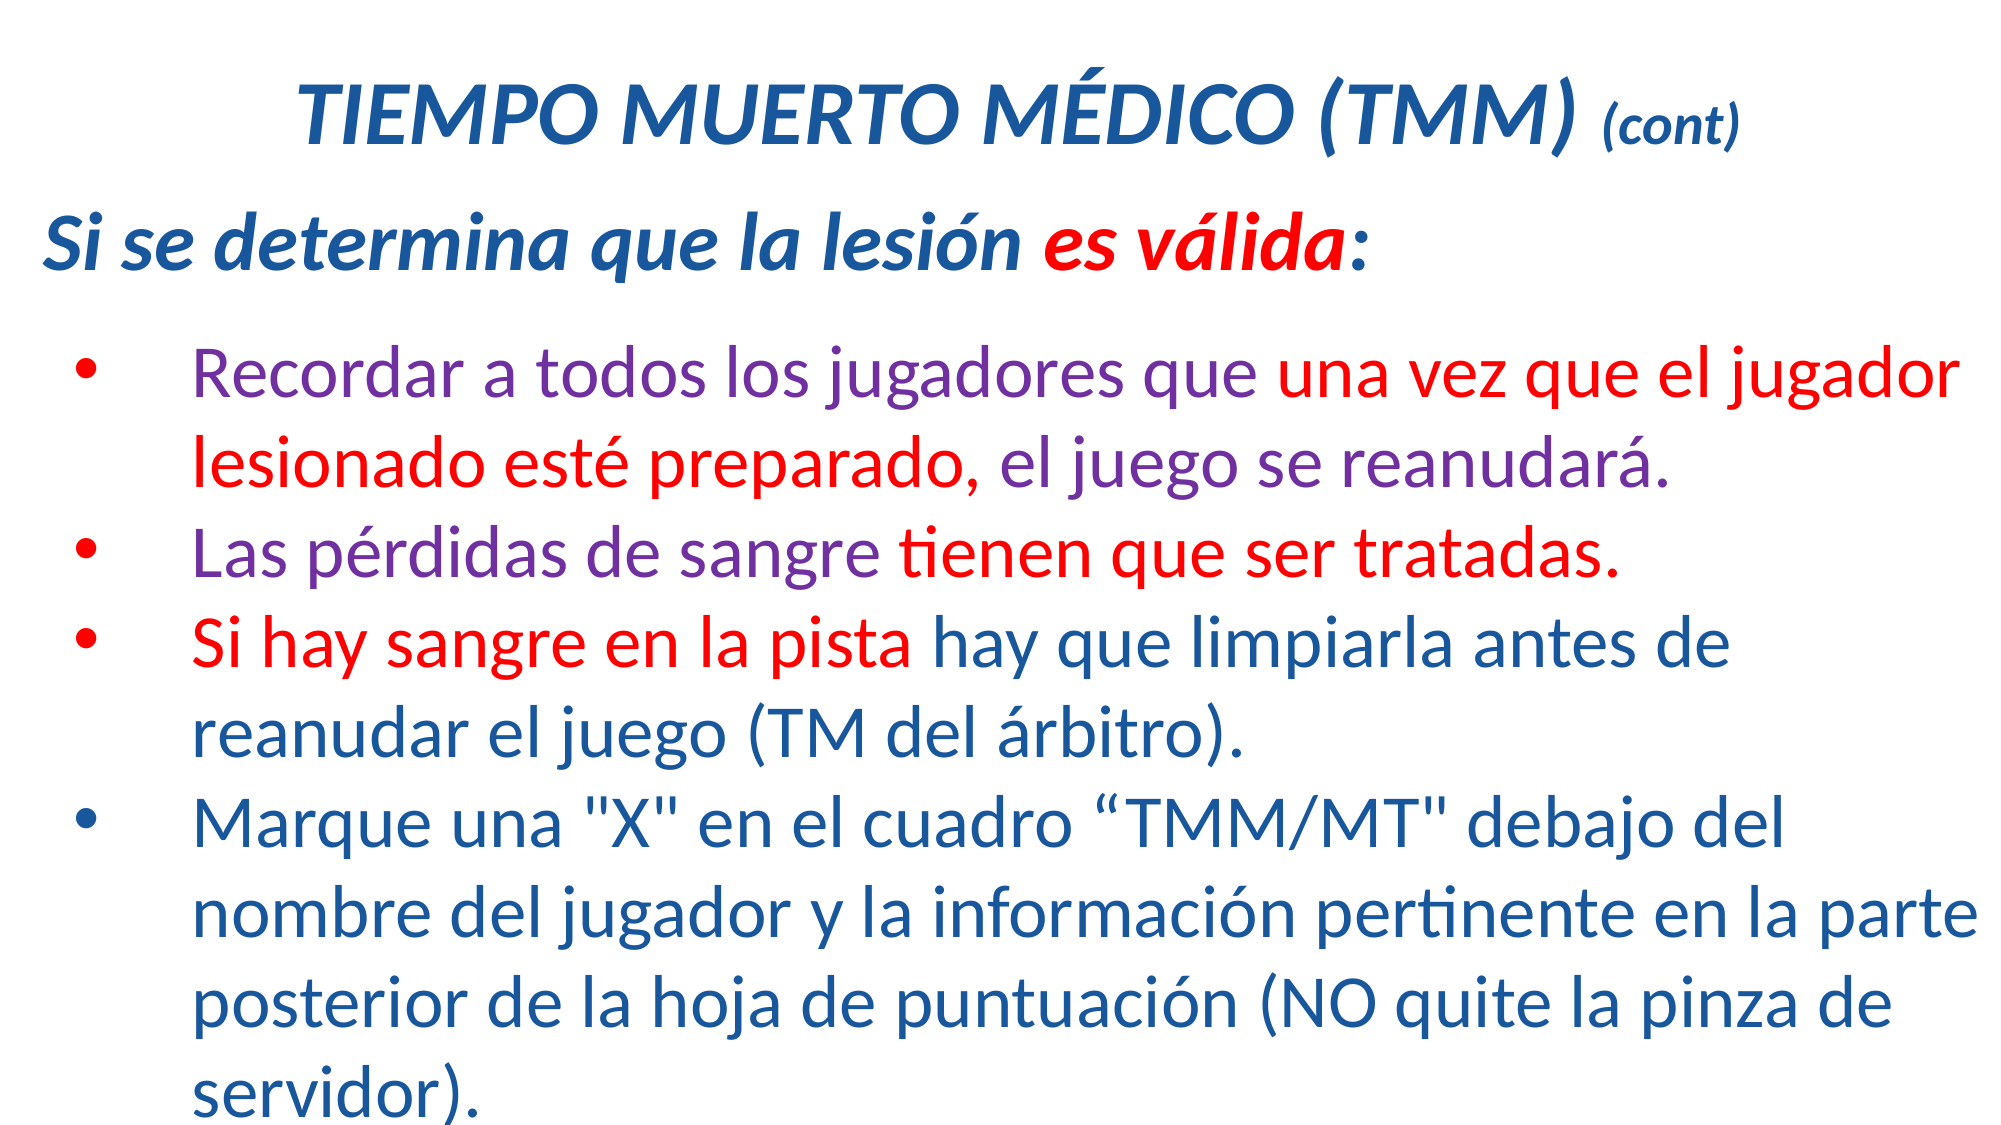

TIEMPO MUERTO MÉDICO (TMM) (cont)

Si se determina que la lesión es válida:

Recordar a todos los jugadores que una vez que el jugador lesionado esté preparado, el juego se reanudará.
Las pérdidas de sangre tienen que ser tratadas.
Si hay sangre en la pista hay que limpiarla antes de reanudar el juego (TM del árbitro).
Marque una "X" en el cuadro “TMM/MT" debajo del nombre del jugador y la información pertinente en la parte posterior de la hoja de puntuación (NO quite la pinza de servidor).
159